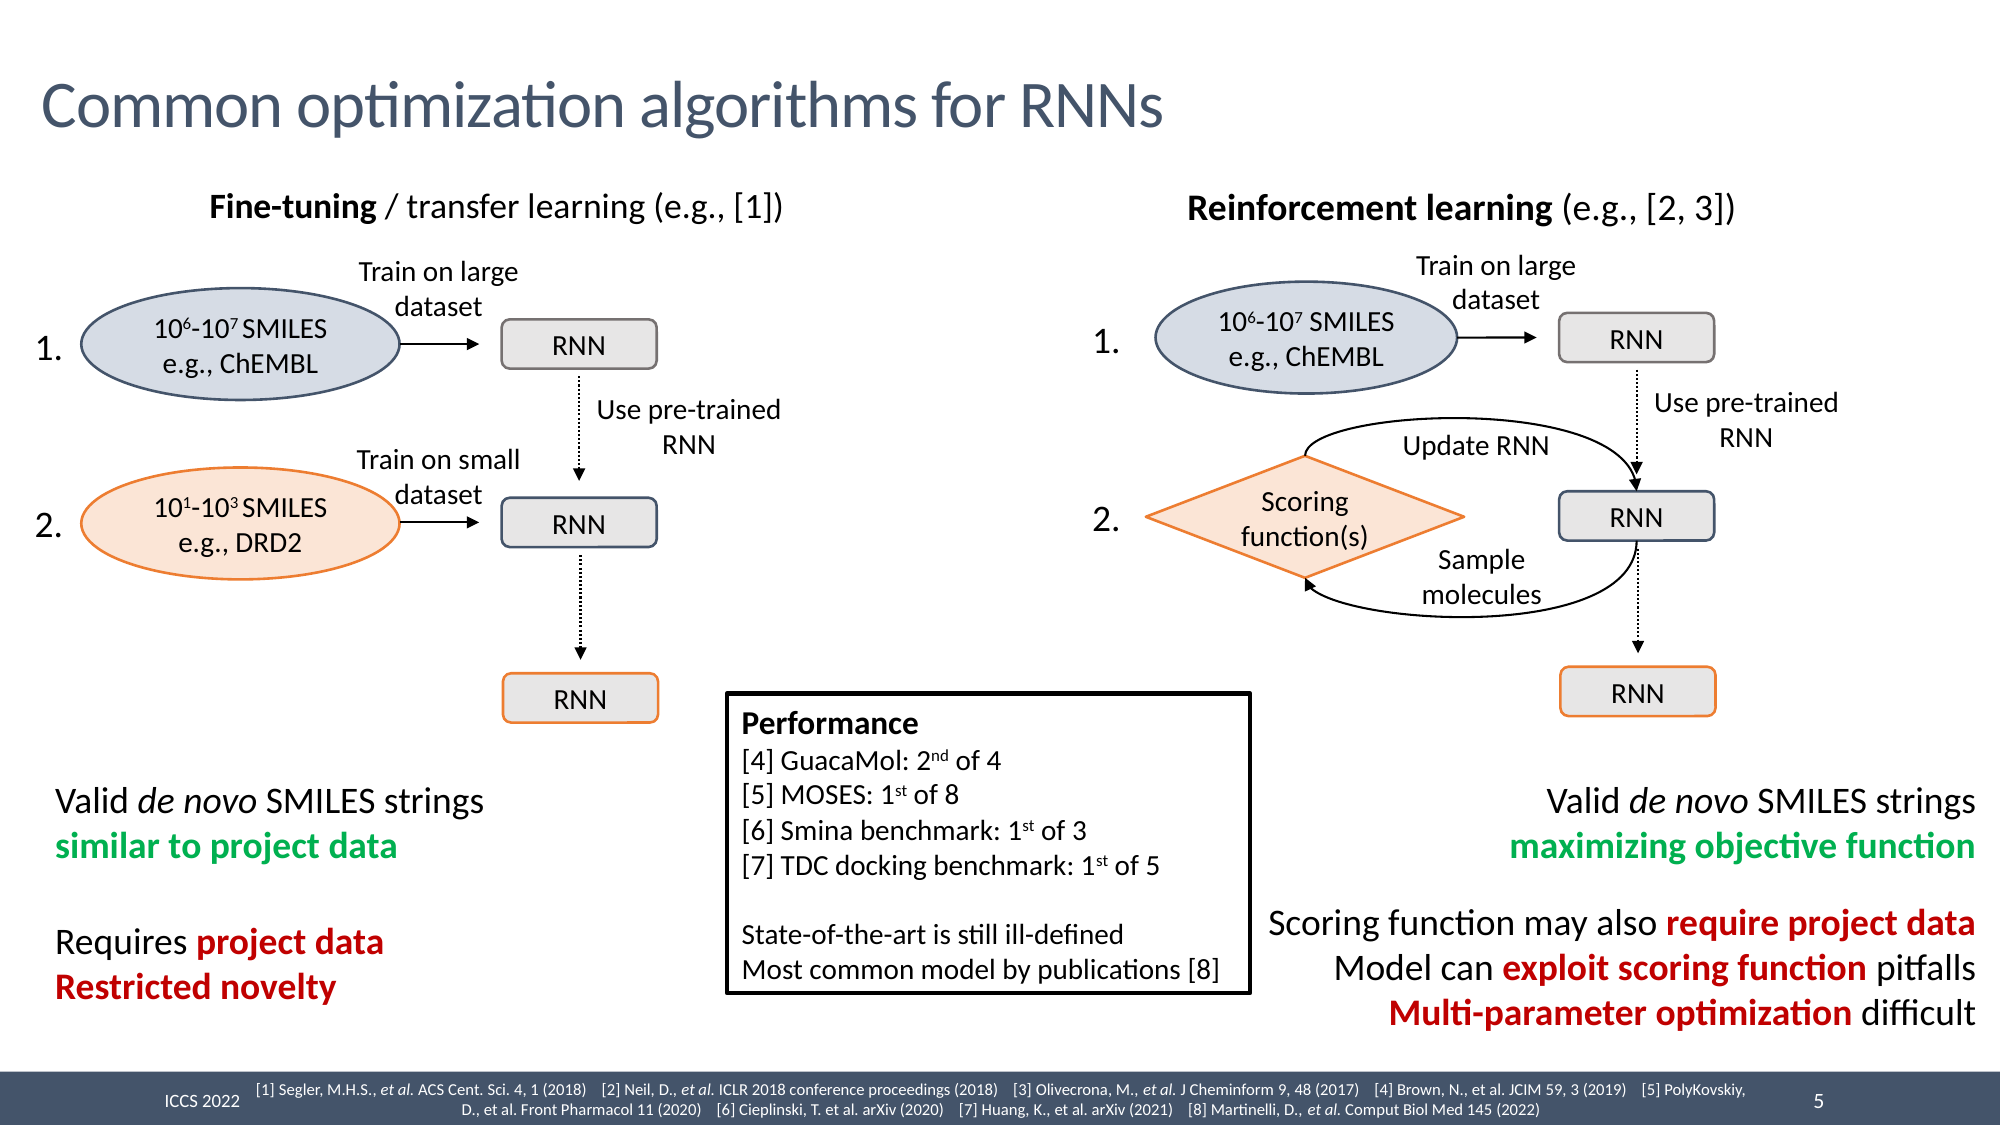

# Common optimization algorithms for RNNs
Reinforcement learning (e.g., [2, 3])
Fine-tuning / transfer learning (e.g., [1])
Train on large dataset
Train on large dataset
106-107 SMILES
e.g., ChEMBL
106-107 SMILES
e.g., ChEMBL
1.
RNN
1.
RNN
Use pre-trained
RNN
Use pre-trained
RNN
Update RNN
Train on small
dataset
Scoring function(s)
101-103 SMILES
e.g., DRD2
2.
RNN
2.
RNN
Sample molecules
RNN
RNN
Performance
[4] GuacaMol: 2nd of 4
[5] MOSES: 1st of 8
[6] Smina benchmark: 1st of 3
[7] TDC docking benchmark: 1st of 5

State-of-the-art is still ill-defined
Most common model by publications [8]
Valid de novo SMILES strings similar to project data
Valid de novo SMILES strings maximizing objective function
Scoring function may also require project data
Model can exploit scoring function pitfalls
Multi-parameter optimization difficult
Requires project data
Restricted novelty
[1] Segler, M.H.S., et al. ACS Cent. Sci. 4, 1 (2018)    [2] Neil, D., et al. ICLR 2018 conference proceedings (2018)    [3] Olivecrona, M., et al. J Cheminform 9, 48 (2017)    [4] Brown, N., et al. JCIM 59, 3 (2019)    [5] PolyKovskiy, D., et al. Front Pharmacol 11 (2020)    [6] Cieplinski, T. et al. arXiv (2020)    [7] Huang, K., et al. arXiv (2021)    [8] Martinelli, D., et al. Comput Biol Med 145 (2022)

ICCS 2022
5